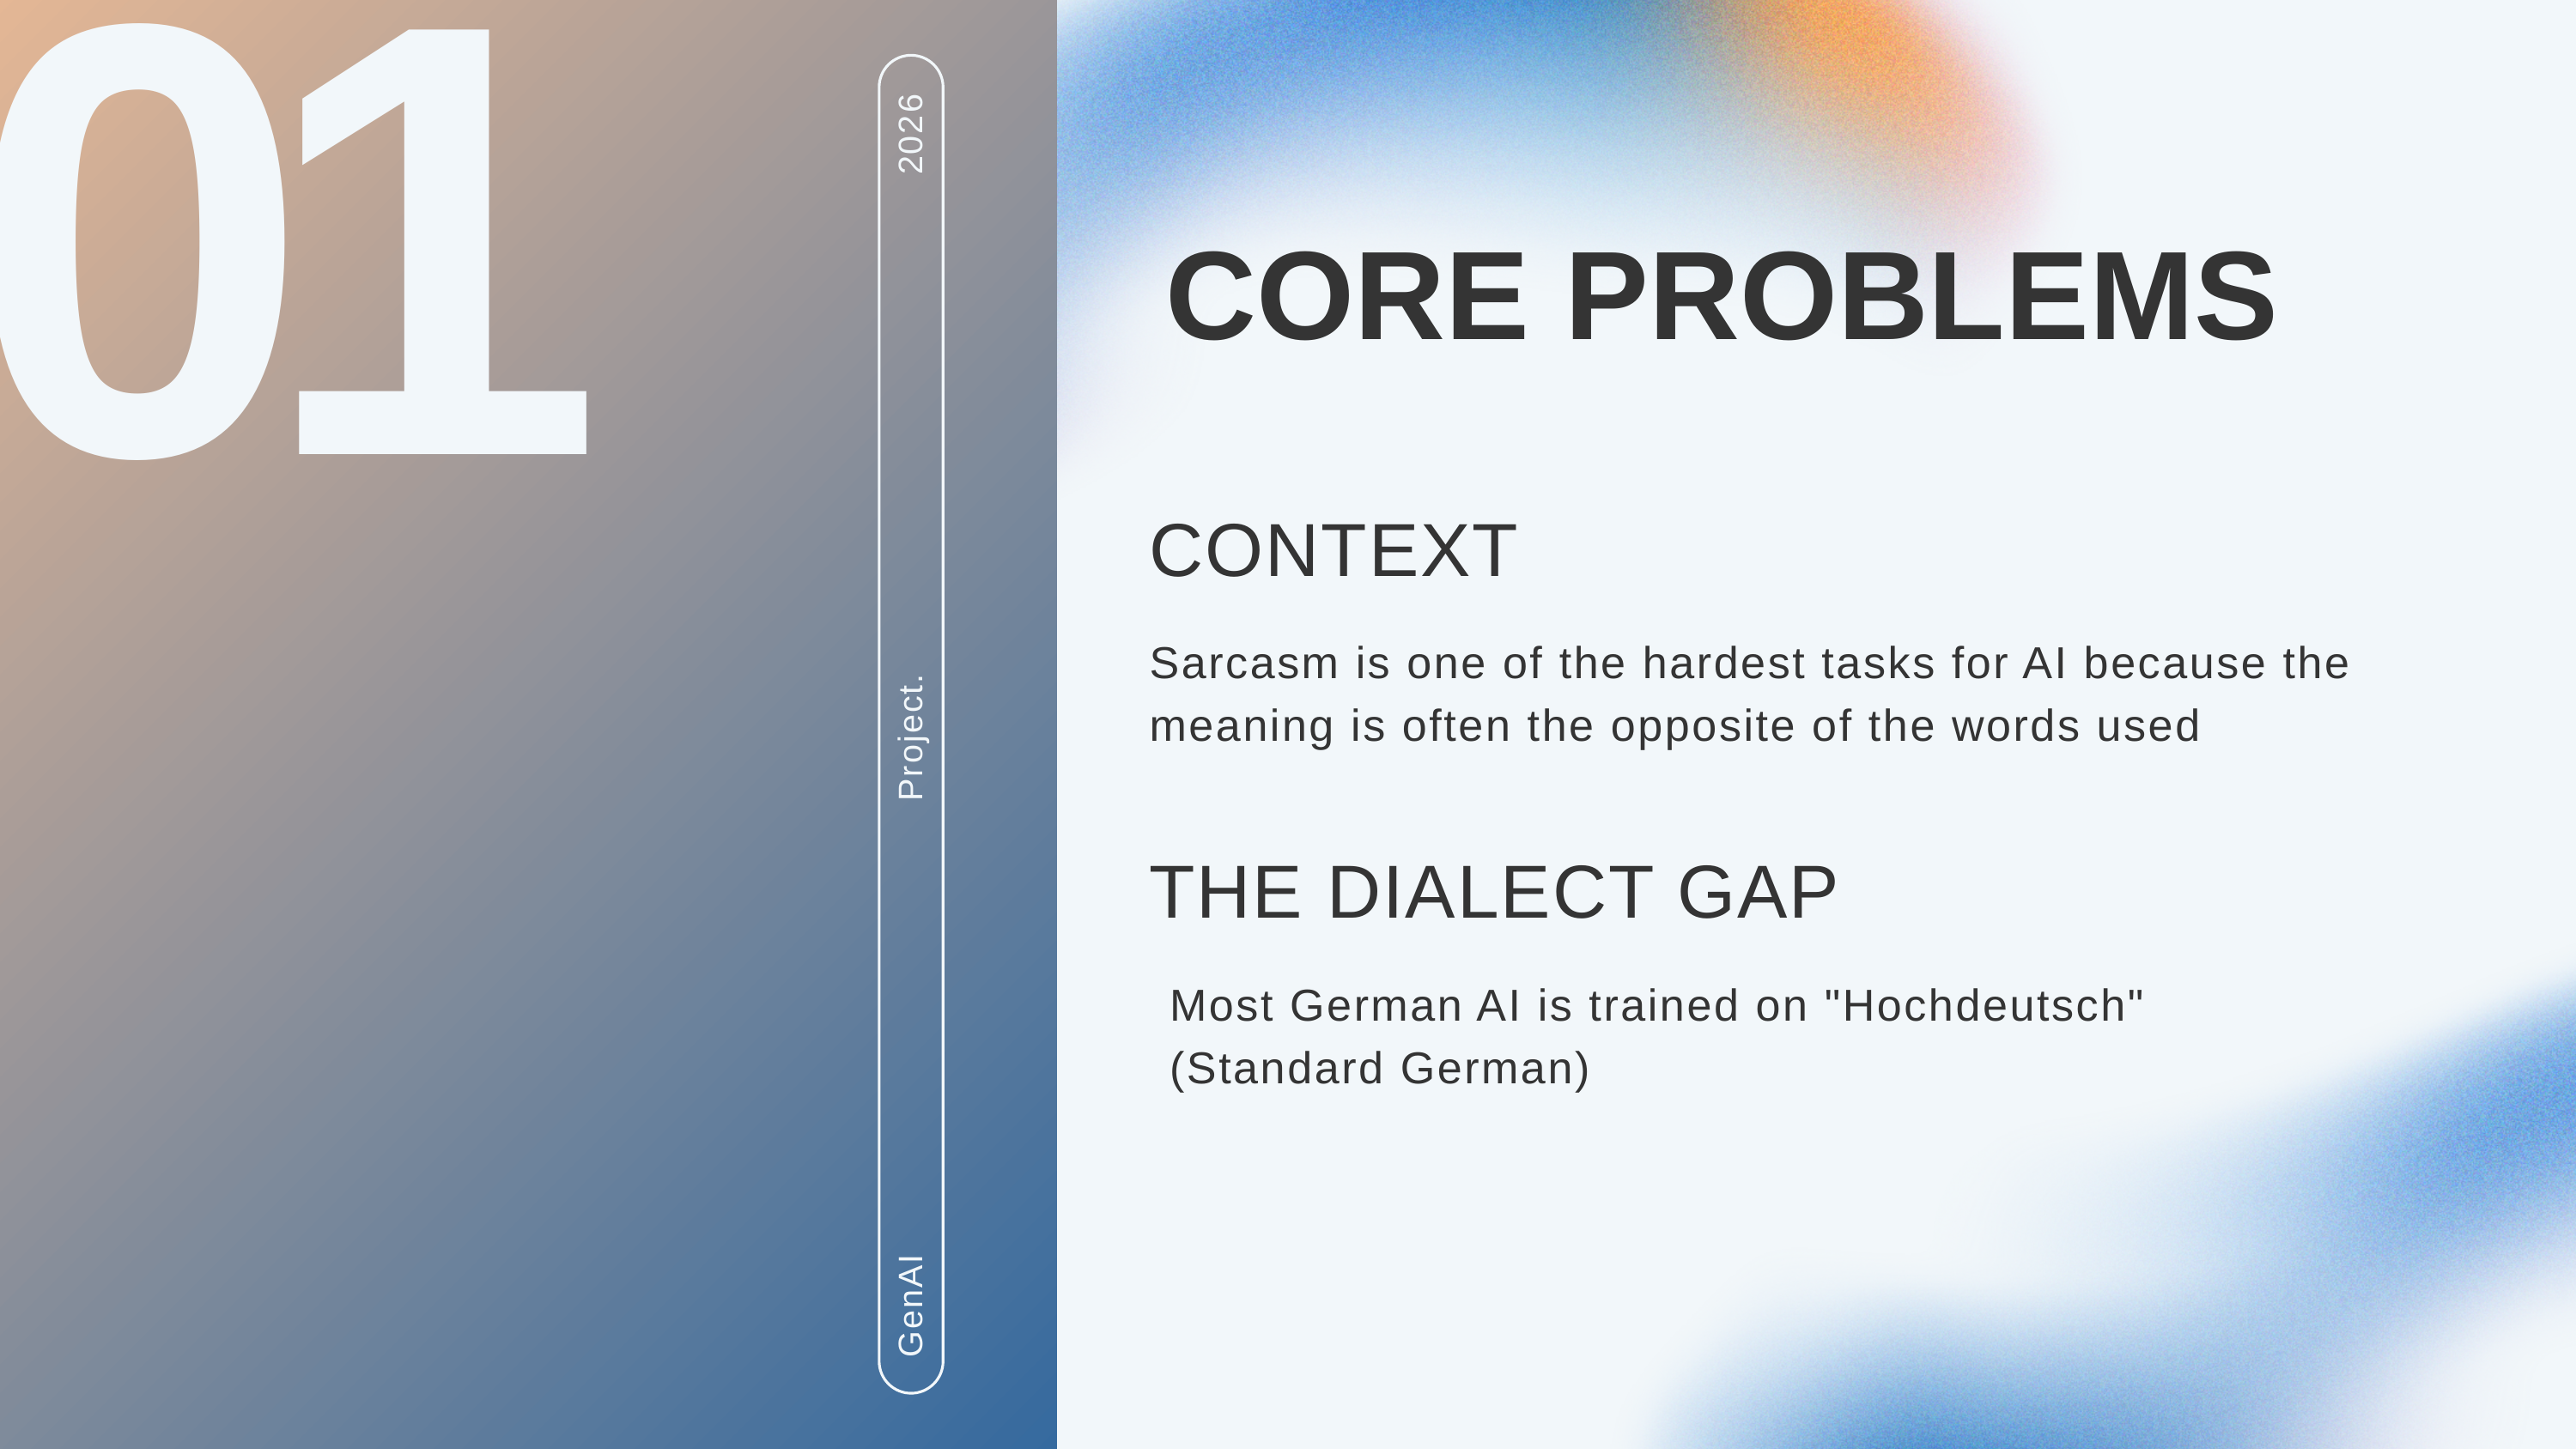

01

2026
 CORE PROBLEMS
CONTEXT
Sarcasm is one of the hardest tasks for AI because the meaning is often the opposite of the words used
Project.
THE DIALECT GAP

Most German AI is trained on "Hochdeutsch" (Standard German)
GenAI